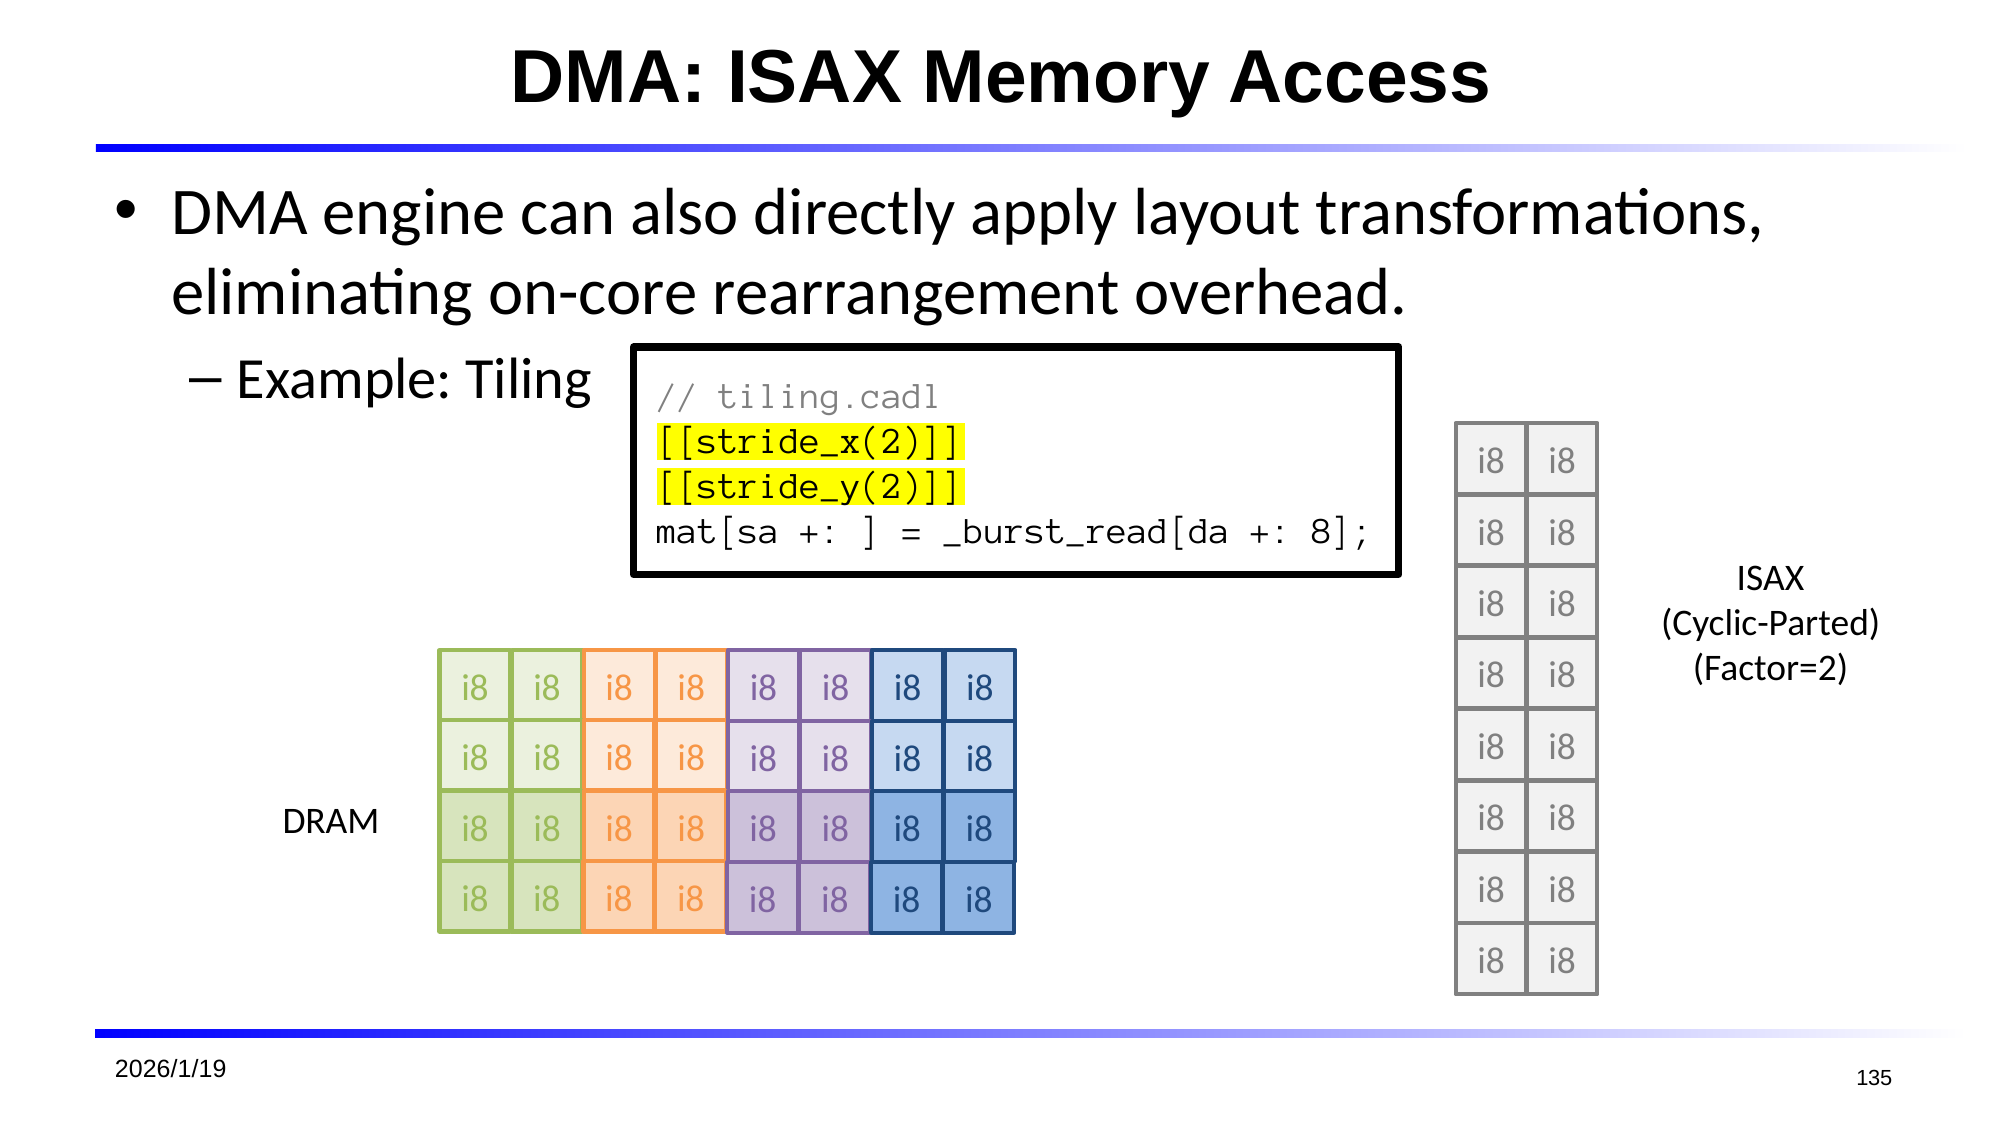

# DMA: ISAX Memory Access
DMA engine can also directly apply layout transformations, eliminating on-core rearrangement overhead.
Example: Tiling
// tiling.cadl
[[stride_x(2)]]
[[stride_y(2)]]
mat[sa +: ] = _burst_read[da +: 8];
i8
i8
i8
i8
ISAX
(Cyclic-Parted)
(Factor=2)
i8
i8
i8
i8
i8
i8
i8
i8
i8
i8
i8
i8
i8
i8
i8
i8
i8
i8
i8
i8
i8
i8
i8
i8
DRAM
i8
i8
i8
i8
i8
i8
i8
i8
i8
i8
i8
i8
i8
i8
i8
i8
i8
i8
i8
i8
2026/1/19
135